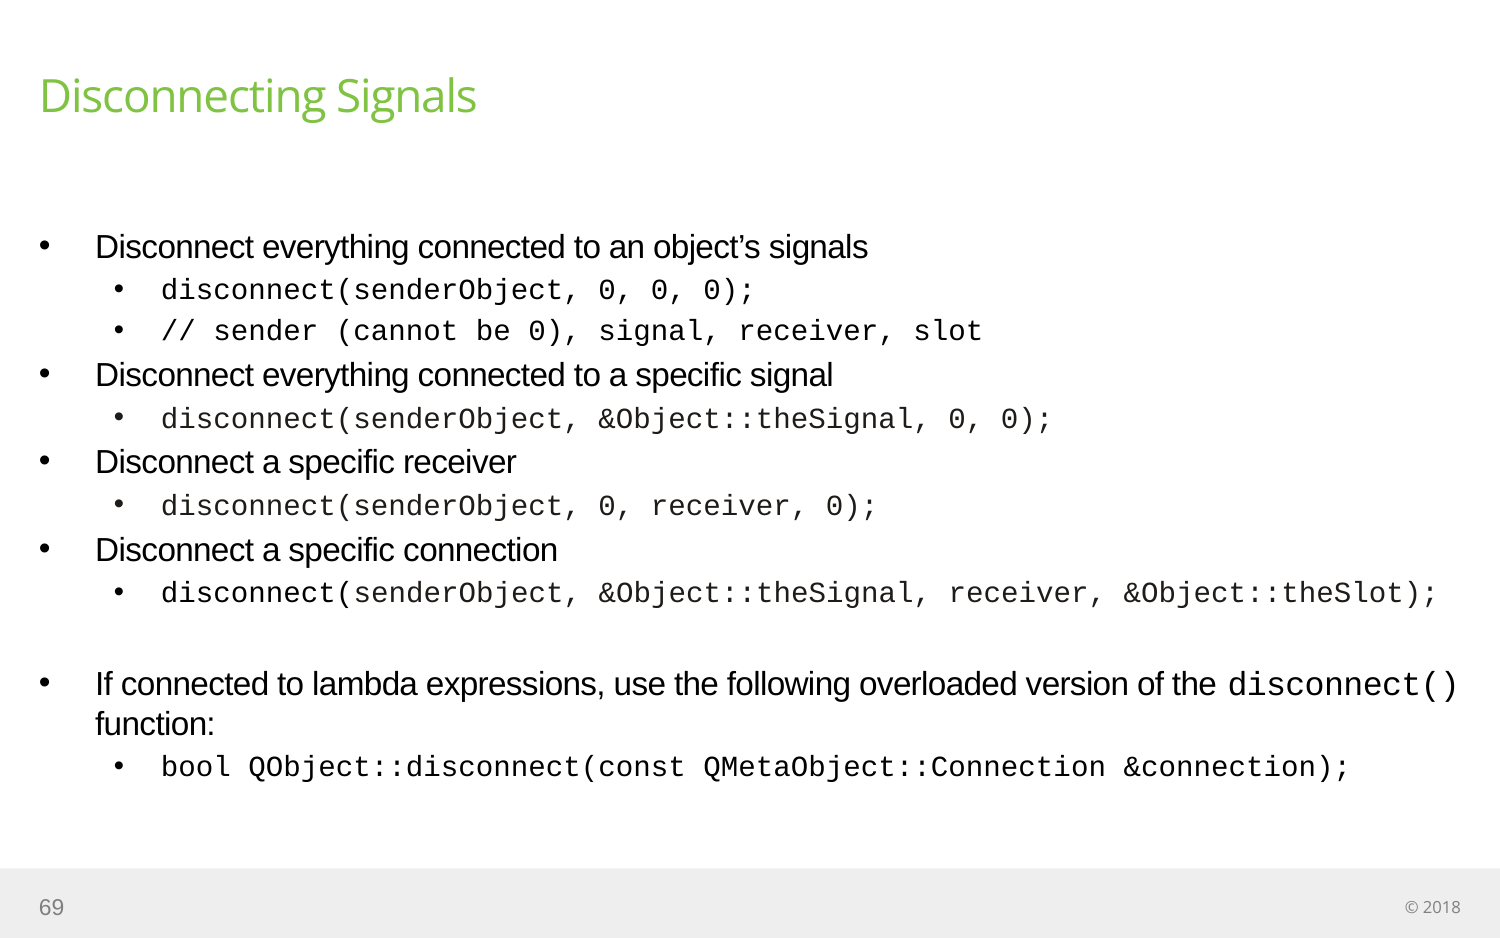

# Disconnecting Signals
Disconnect everything connected to an object’s signals
disconnect(senderObject, 0, 0, 0);
// sender (cannot be 0), signal, receiver, slot
Disconnect everything connected to a specific signal
disconnect(senderObject, &Object::theSignal, 0, 0);
Disconnect a specific receiver
disconnect(senderObject, 0, receiver, 0);
Disconnect a specific connection
disconnect(senderObject, &Object::theSignal, receiver, &Object::theSlot);

If connected to lambda expressions, use the following overloaded version of the disconnect() function:
bool QObject::disconnect(const QMetaObject::Connection &connection);

69
© 2018